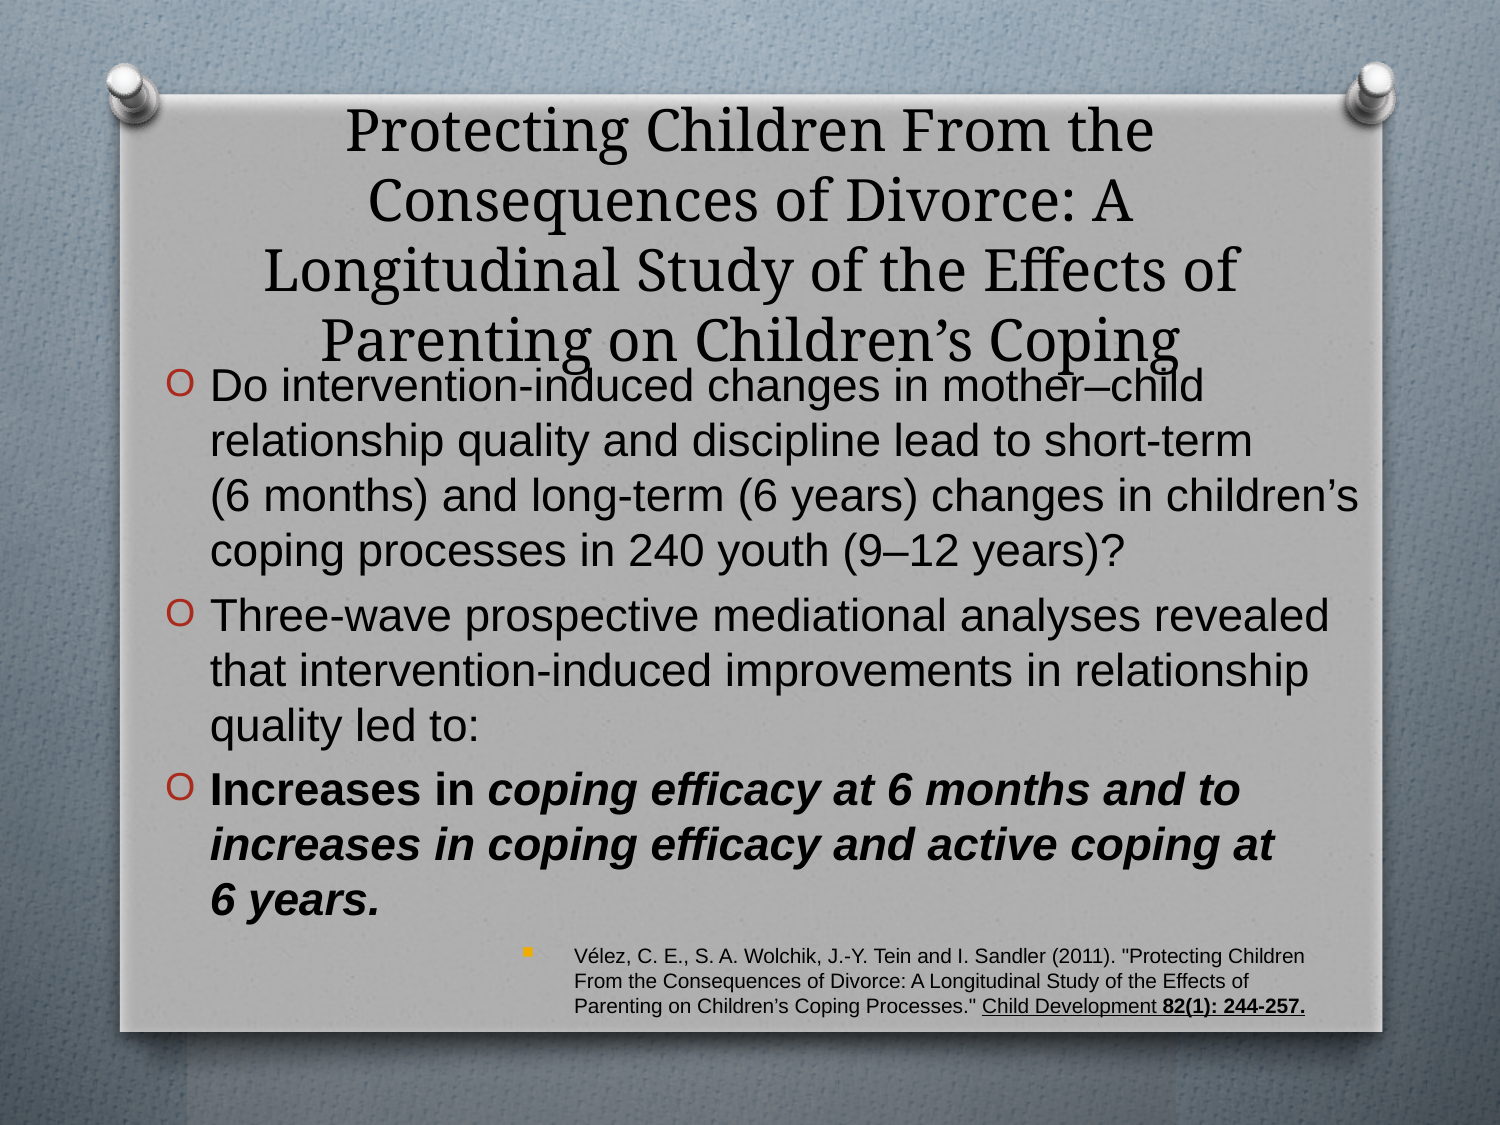

# Protecting Children From the Consequences of Divorce: A Longitudinal Study of the Effects of Parenting on Children’s Coping
Do intervention-induced changes in mother–child relationship quality and discipline lead to short-term (6 months) and long-term (6 years) changes in children’s coping processes in 240 youth (9–12 years)?
Three-wave prospective mediational analyses revealed that intervention-induced improvements in relationship quality led to:
Increases in coping efficacy at 6 months and to increases in coping efficacy and active coping at 6 years.
Randomized, experimental trial of a parenting-focused preventive intervention designed to improve children’s postdivorce adjustment.
Vélez, C. E., S. A. Wolchik, J.-Y. Tein and I. Sandler (2011). "Protecting Children From the Consequences of Divorce: A Longitudinal Study of the Effects of Parenting on Children’s Coping Processes." Child Development 82(1): 244-257.
Tests of the mediated effects were significant for all 3 indirect paths.